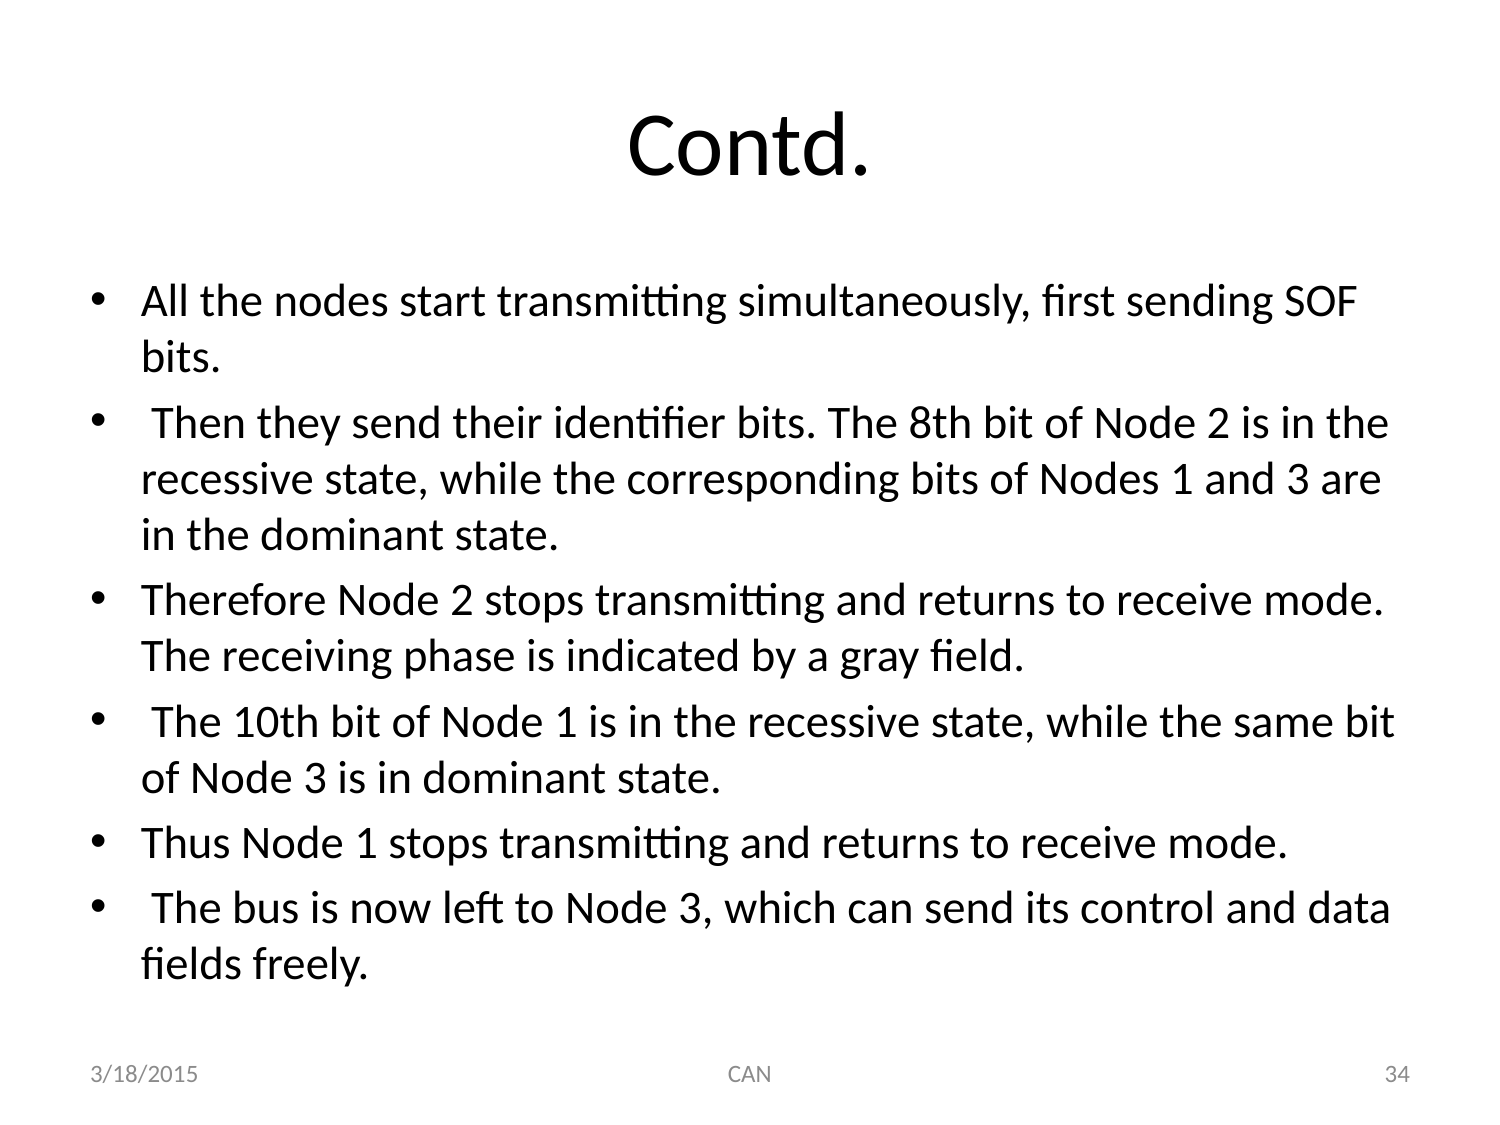

# Contd.
All the nodes start transmitting simultaneously, first sending SOF bits.
 Then they send their identifier bits. The 8th bit of Node 2 is in the recessive state, while the corresponding bits of Nodes 1 and 3 are in the dominant state.
Therefore Node 2 stops transmitting and returns to receive mode. The receiving phase is indicated by a gray field.
 The 10th bit of Node 1 is in the recessive state, while the same bit of Node 3 is in dominant state.
Thus Node 1 stops transmitting and returns to receive mode.
 The bus is now left to Node 3, which can send its control and data fields freely.
3/18/2015
CAN
34